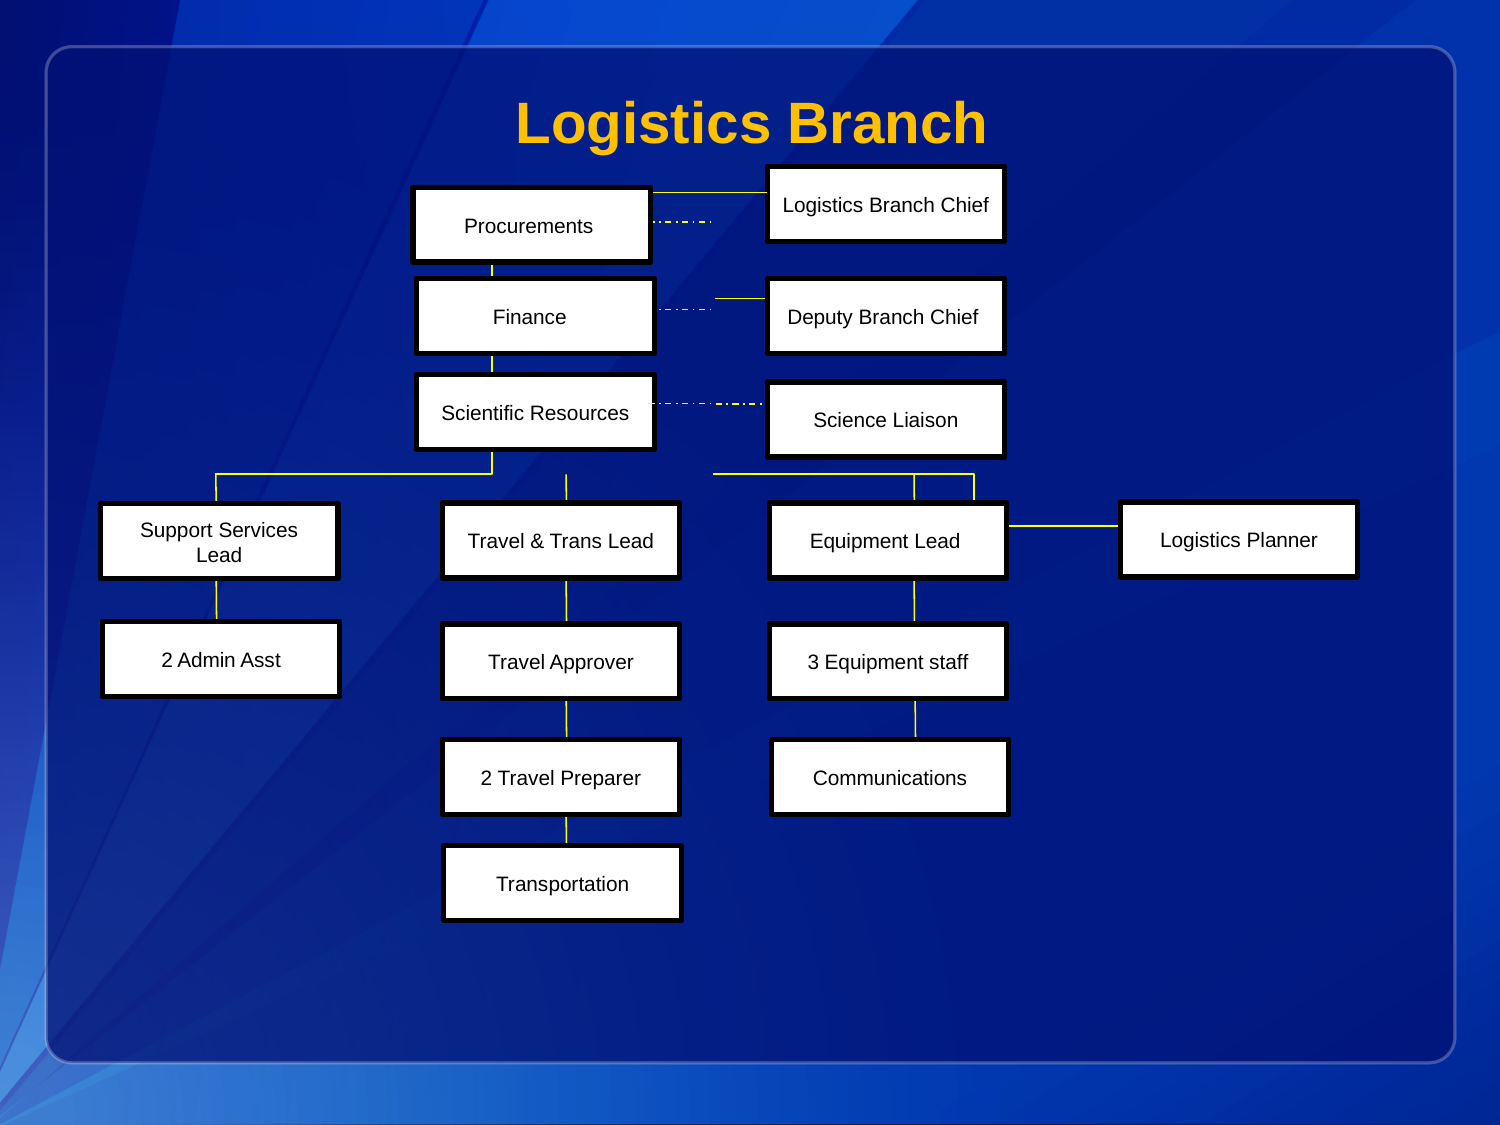

# Logistics Branch
Logistics Branch Chief
Procurements
Finance
Deputy Branch Chief

Scientific Resources
Science Liaison

Logistics Planner
Travel & Trans Lead
Equipment Lead
Support Services Lead
2 Admin Asst
Travel Approver
3 Equipment staff
2 Travel Preparer
Communications
Transportation